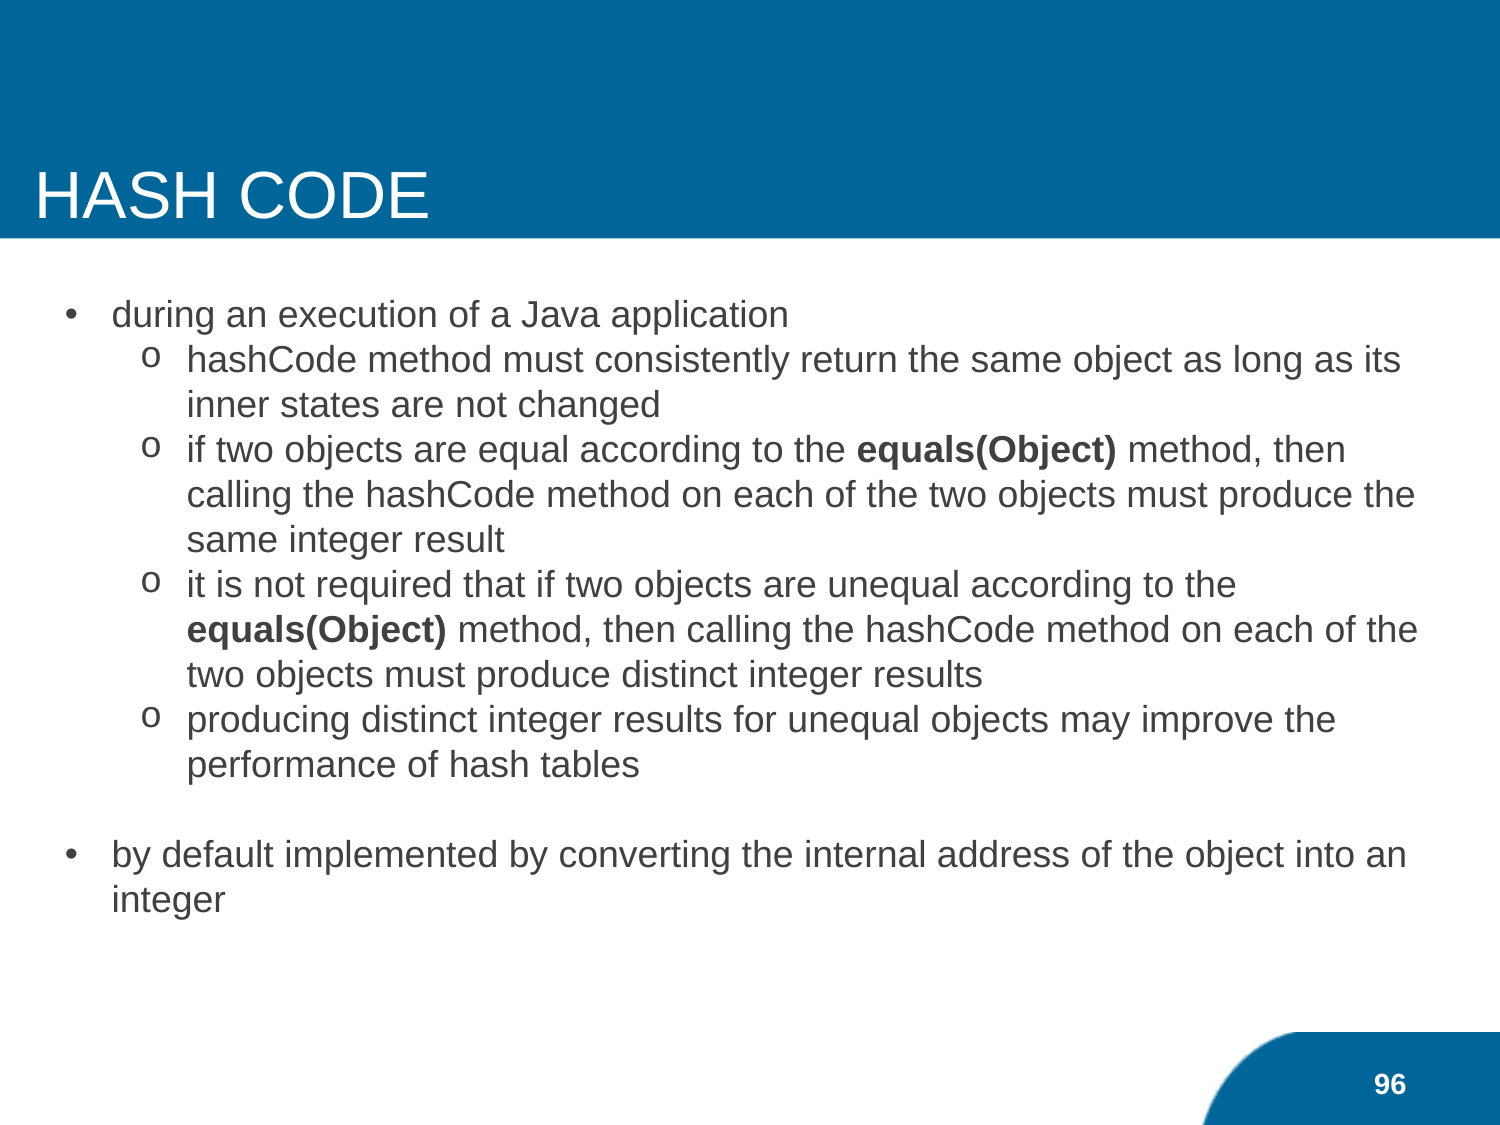

Hash Code
during an execution of a Java application
hashCode method must consistently return the same object as long as its inner states are not changed
if two objects are equal according to the equals(Object) method, then calling the hashCode method on each of the two objects must produce the same integer result
it is not required that if two objects are unequal according to the equals(Object) method, then calling the hashCode method on each of the two objects must produce distinct integer results
producing distinct integer results for unequal objects may improve the performance of hash tables

by default implemented by converting the internal address of the object into an integer

96